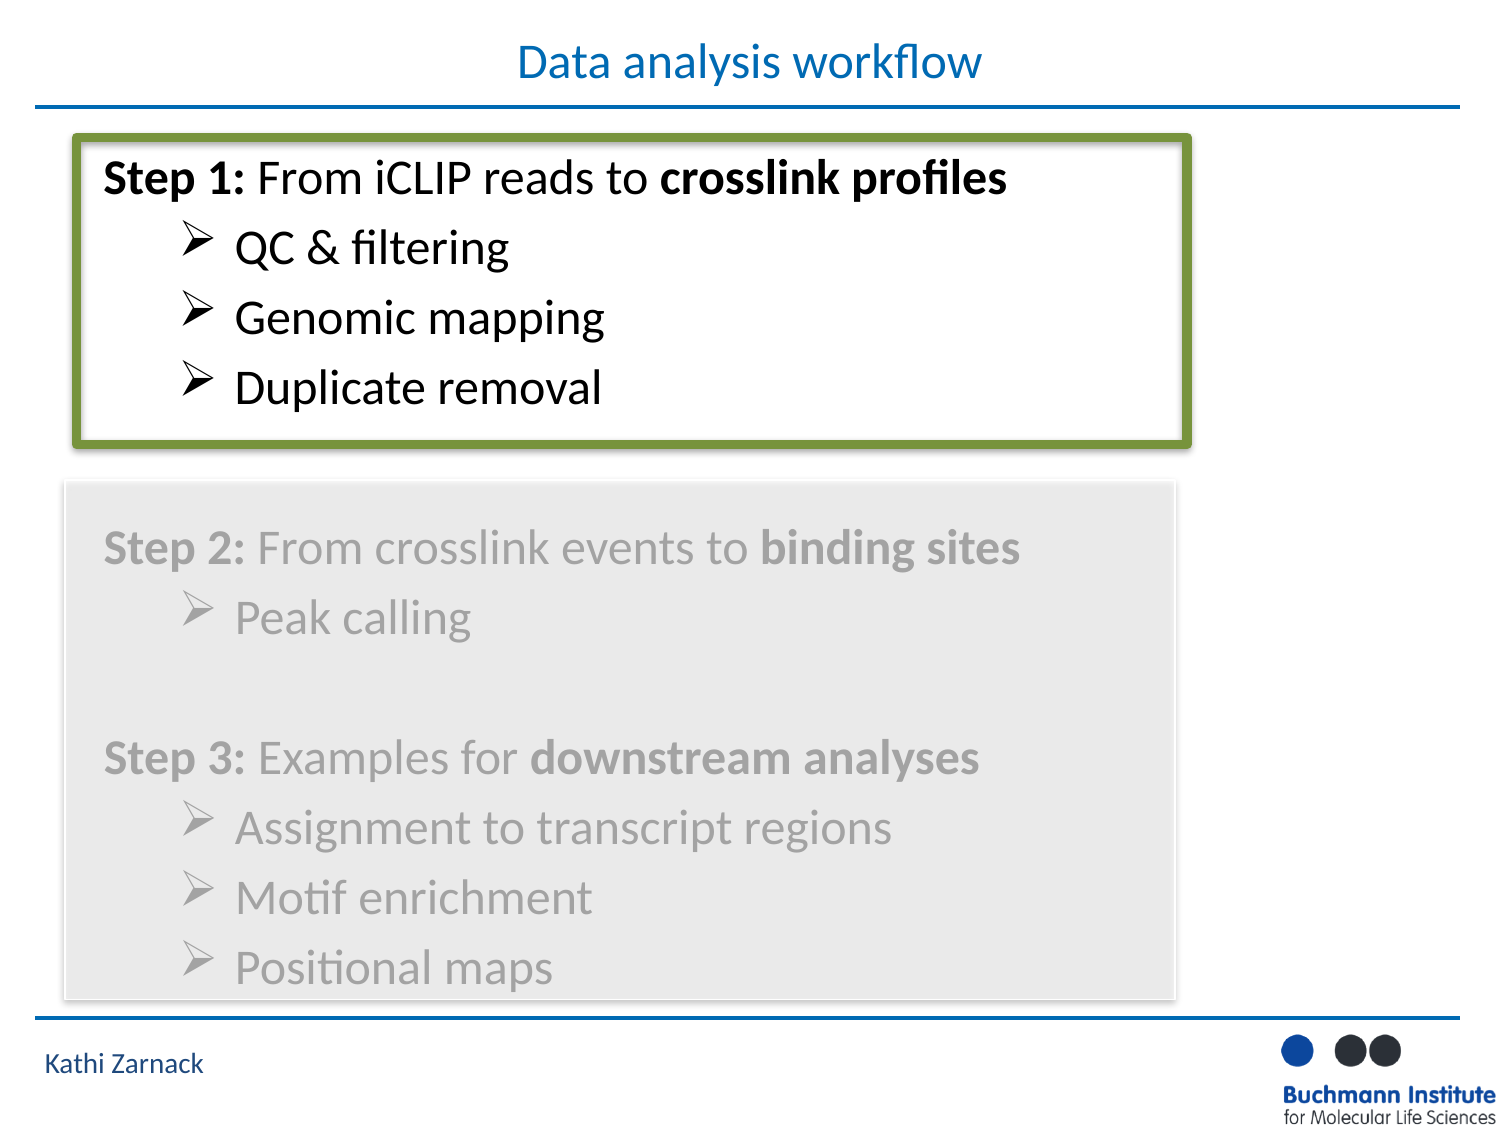

# Data analysis workflow

Step 1: From iCLIP reads to crosslink profiles
QC & filtering
Genomic mapping
Duplicate removal

Step 2: From crosslink events to binding sites
Peak calling

Step 3: Examples for downstream analyses
Assignment to transcript regions
Motif enrichment
Positional maps